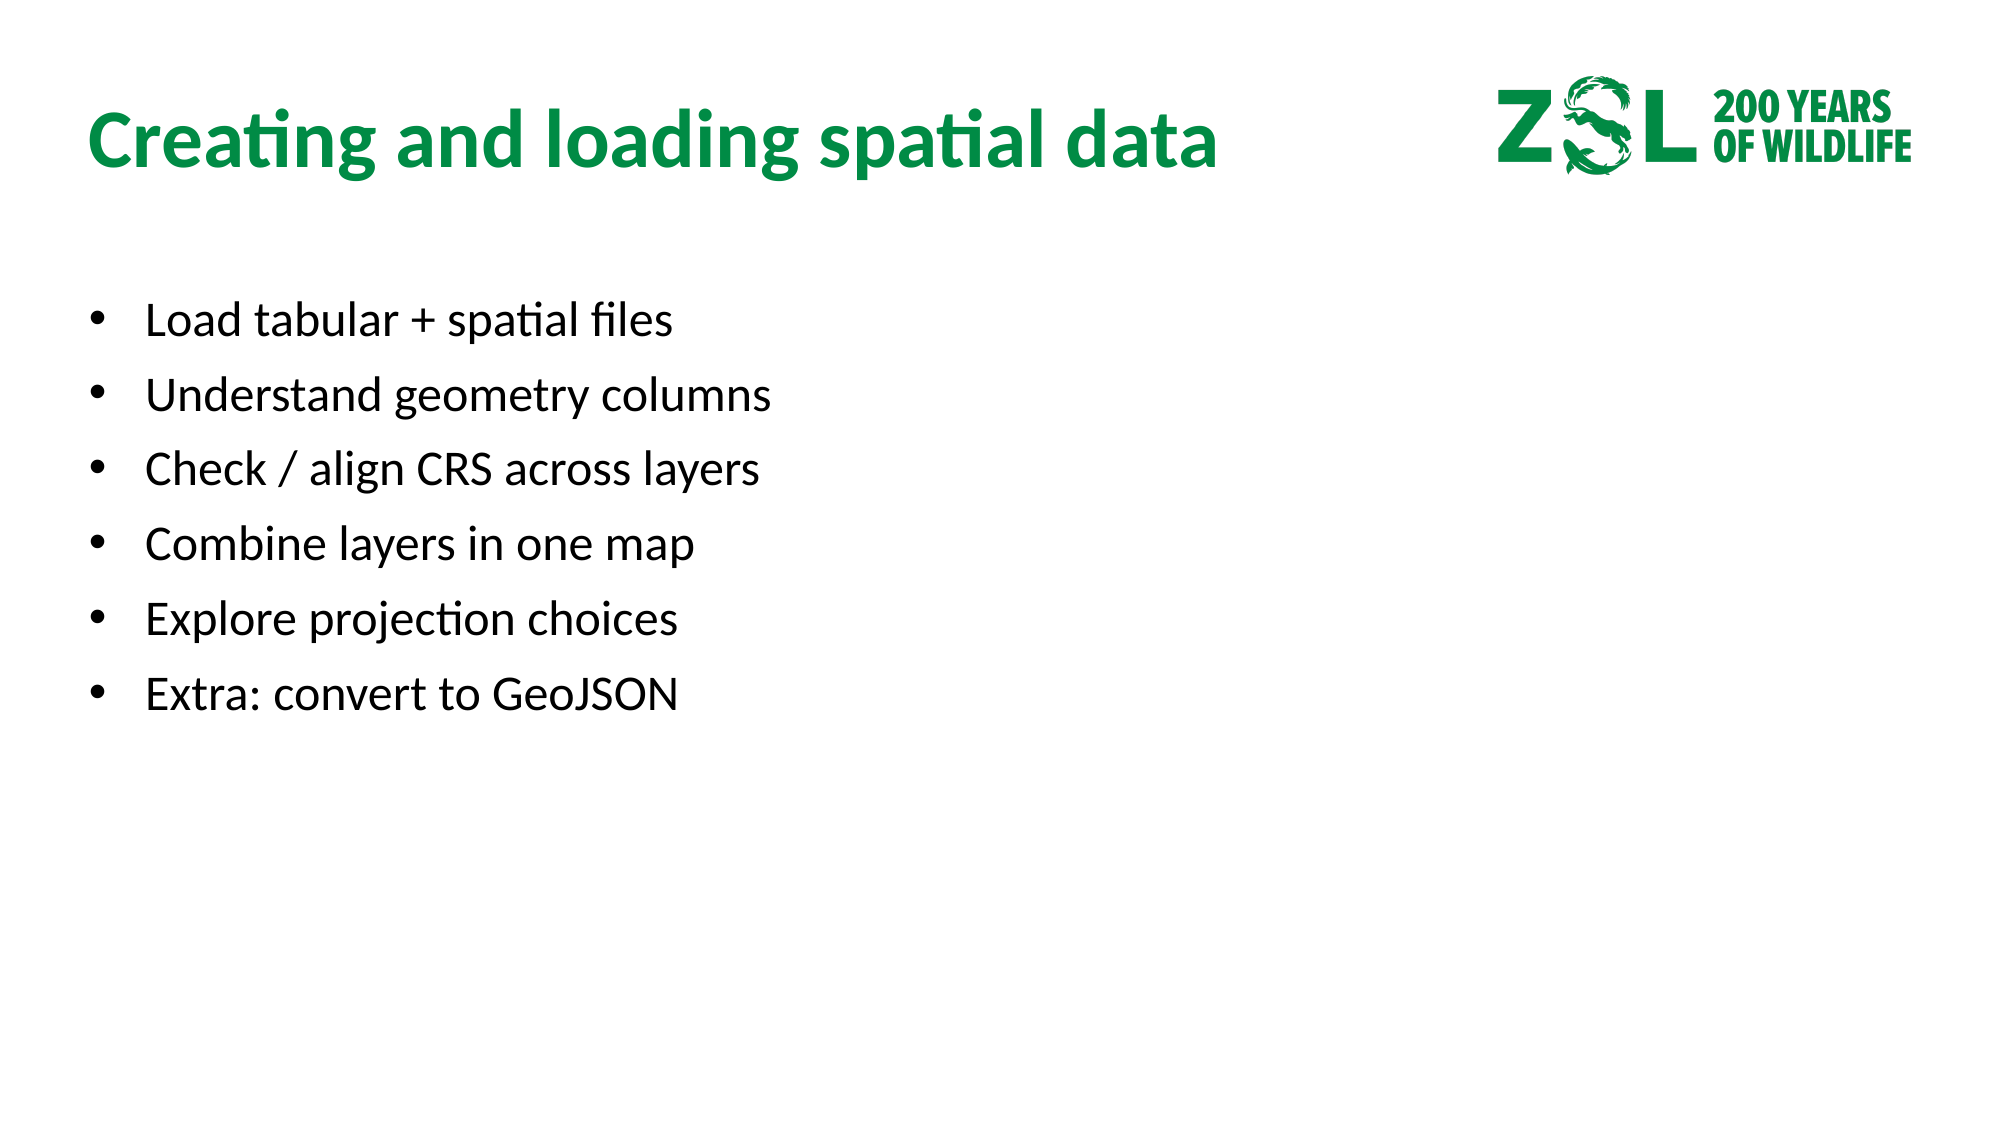

# Creating and loading spatial data
Load tabular + spatial files
Understand geometry columns
Check / align CRS across layers
Combine layers in one map
Explore projection choices
Extra: convert to GeoJSON